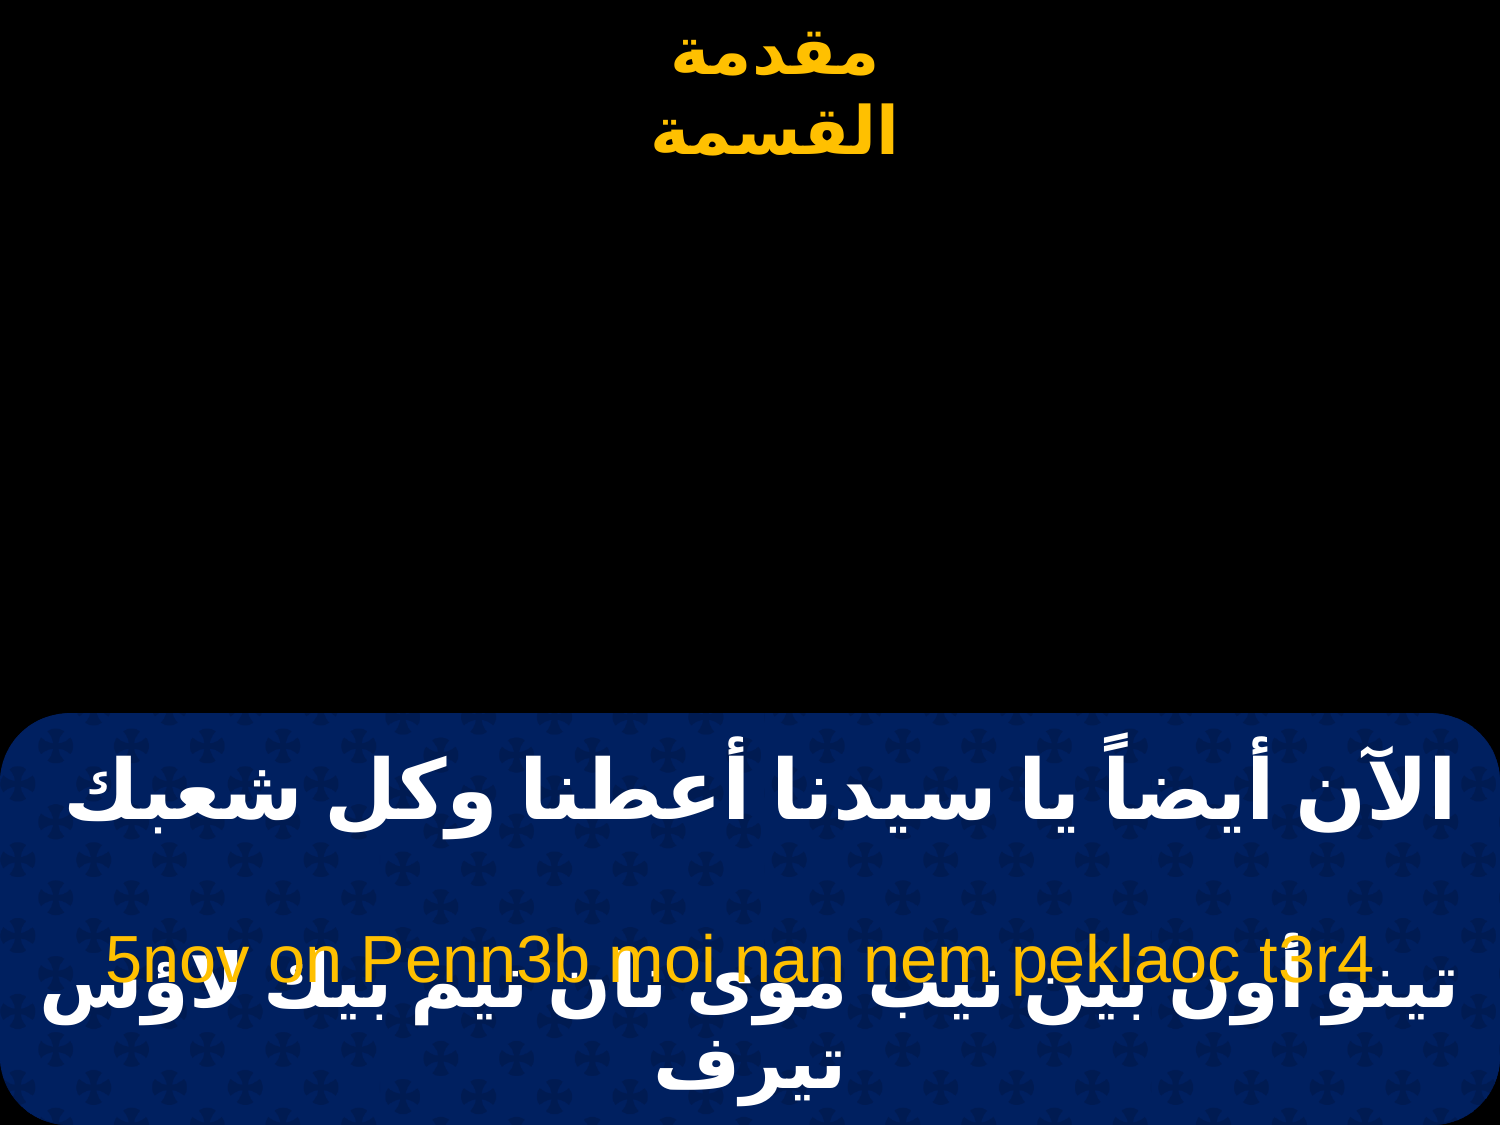

# الآن أيضاً يا سيدنا أعطنا وكل شعبك
5nov on Penn3b moi nan nem peklaoc t3r4
تينو أون بين نيب موى نان نيم بيك لاؤس تيرف